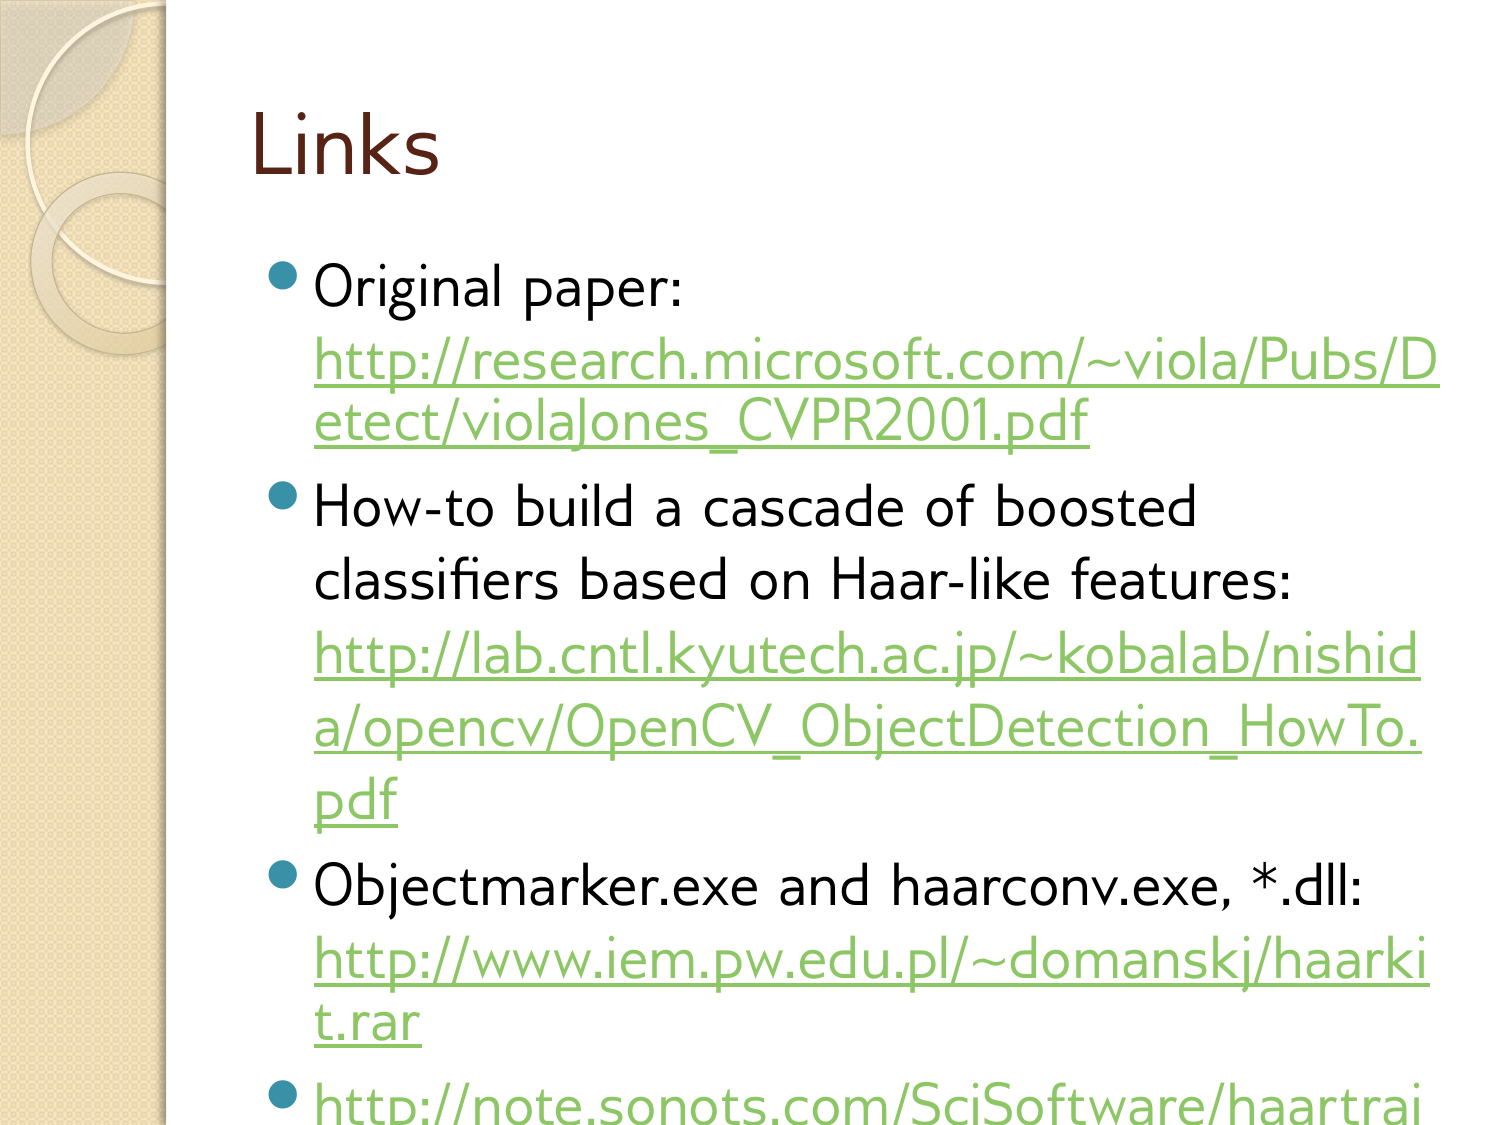

# Links
Original paper: http://research.microsoft.com/~viola/Pubs/Detect/violaJones_CVPR2001.pdf
How-to build a cascade of boosted classifiers based on Haar-like features: http://lab.cntl.kyutech.ac.jp/~kobalab/nishida/opencv/OpenCV_ObjectDetection_HowTo.pdf
Objectmarker.exe and haarconv.exe, *.dll: http://www.iem.pw.edu.pl/~domanskj/haarkit.rar
http://note.sonots.com/SciSoftware/haartraining.html